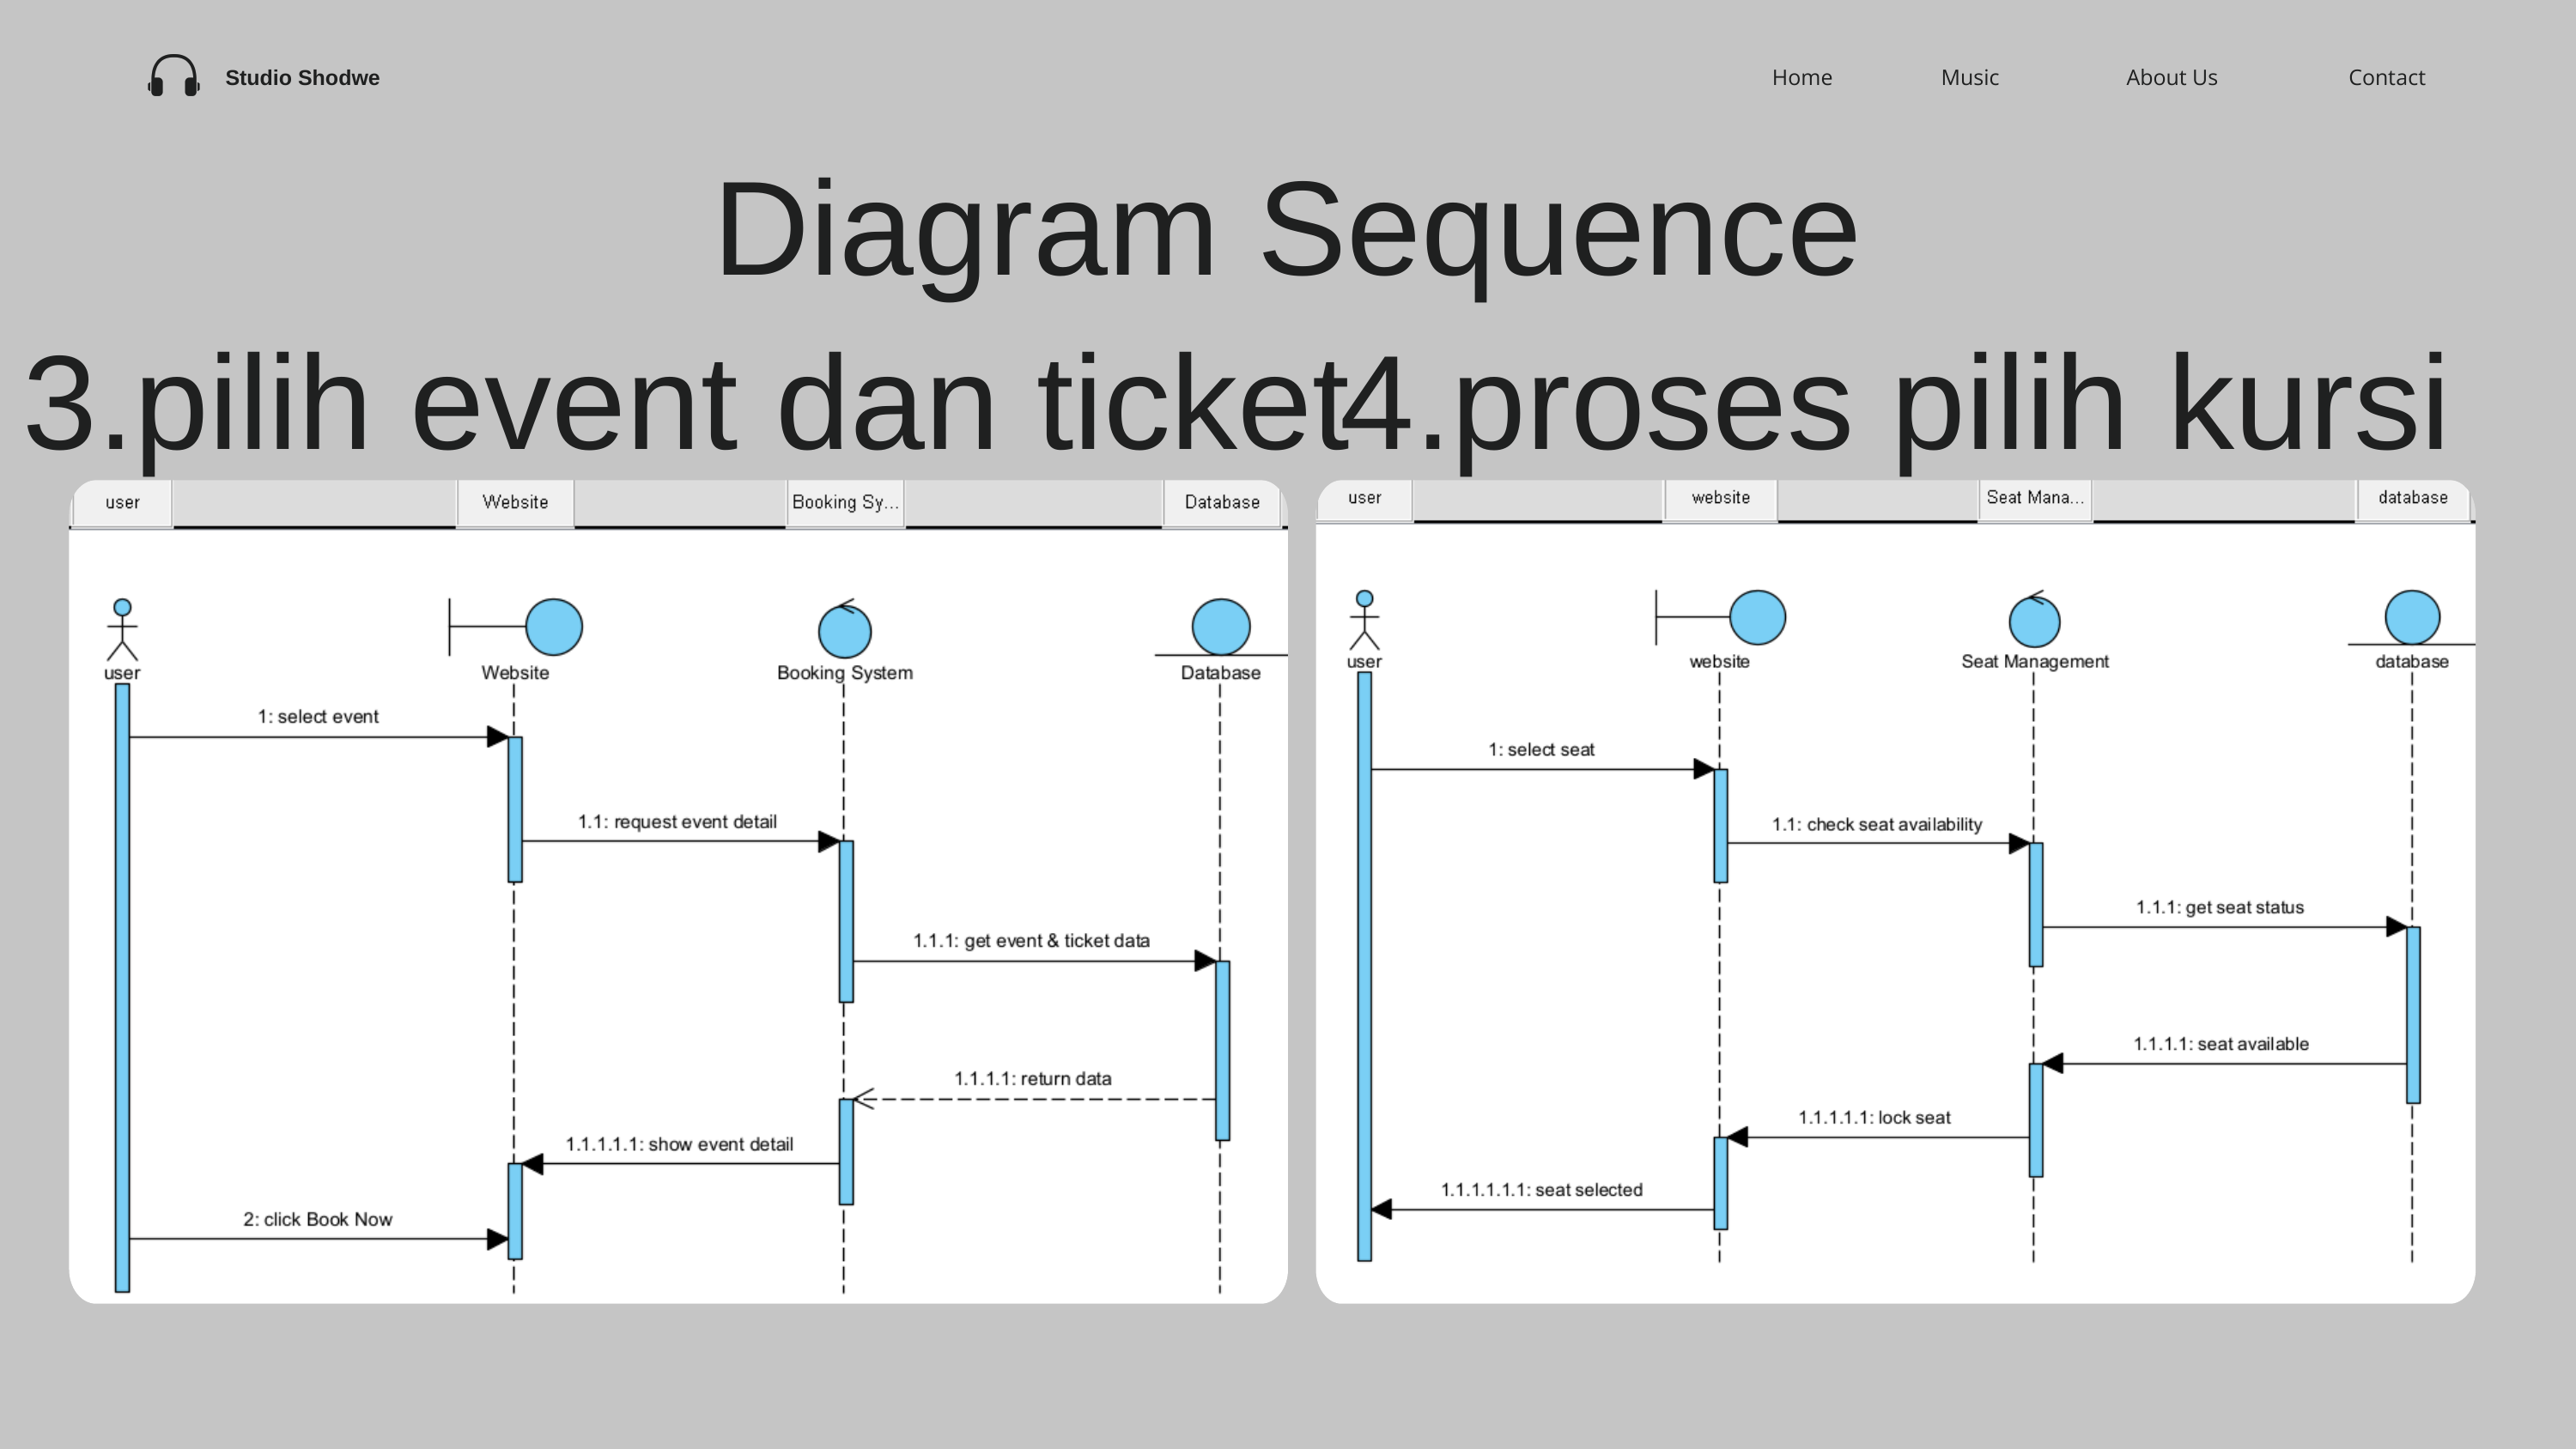

Home
Music
About Us
Contact
Studio Shodwe
Diagram Sequence

3.pilih event dan ticket
4.proses pilih kursi